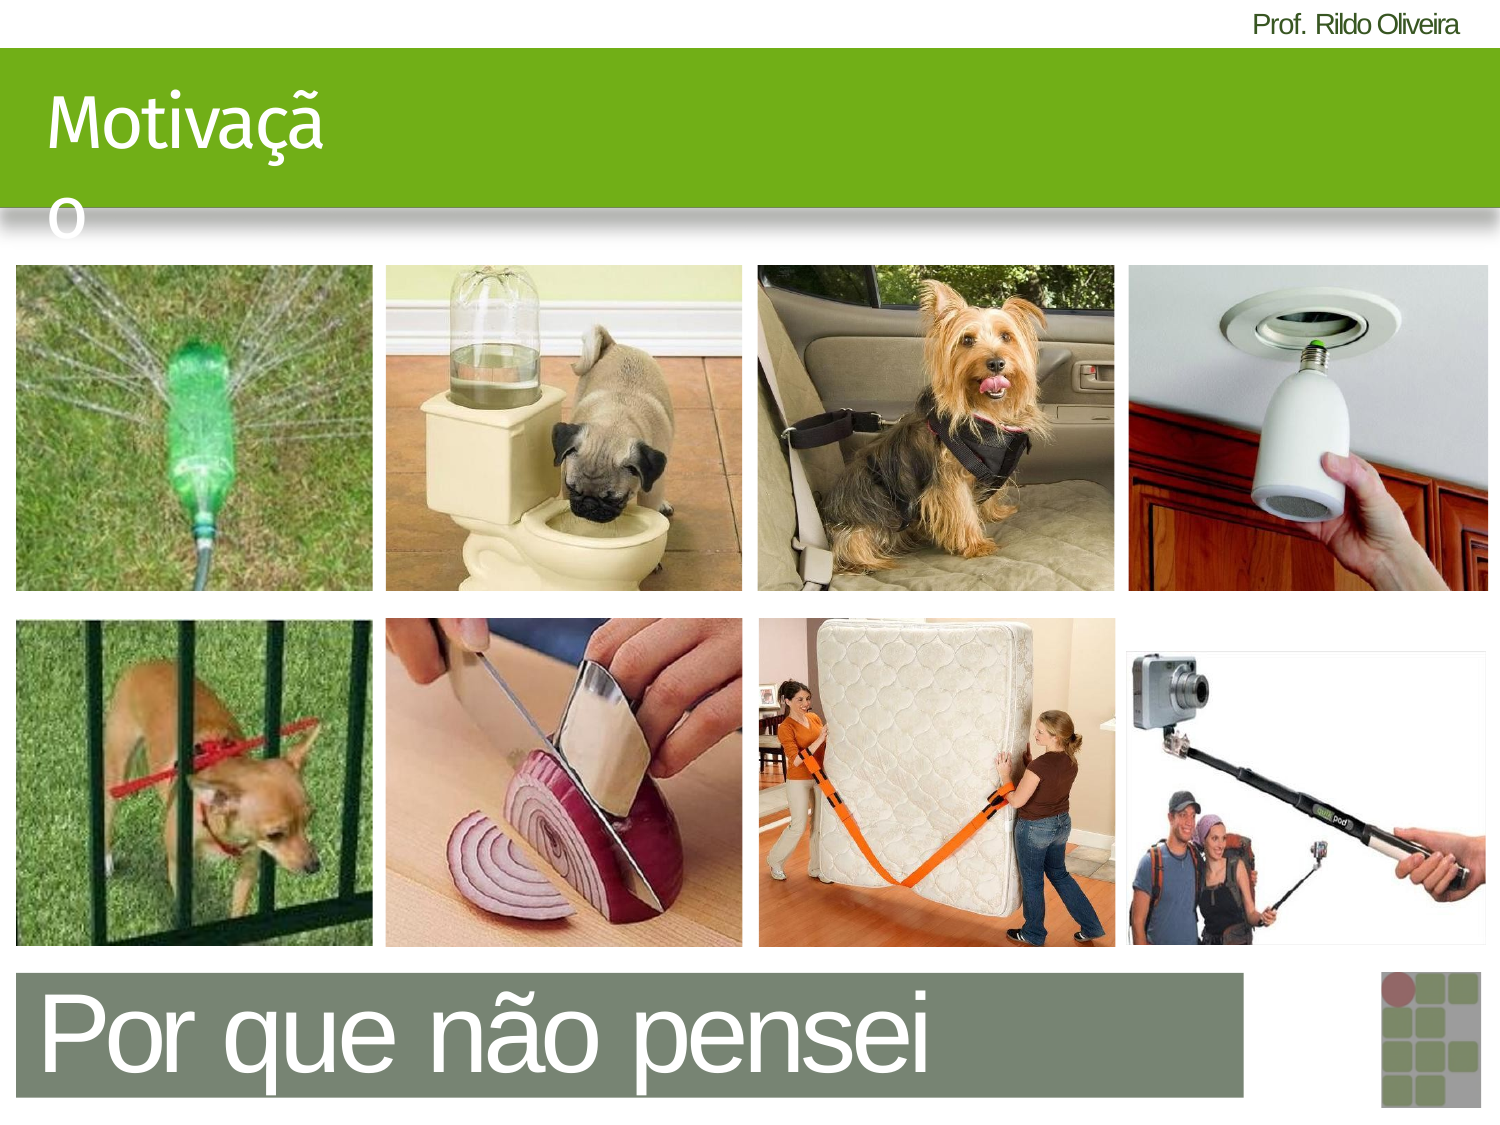

# Motivação

Por que não pensei nisso?